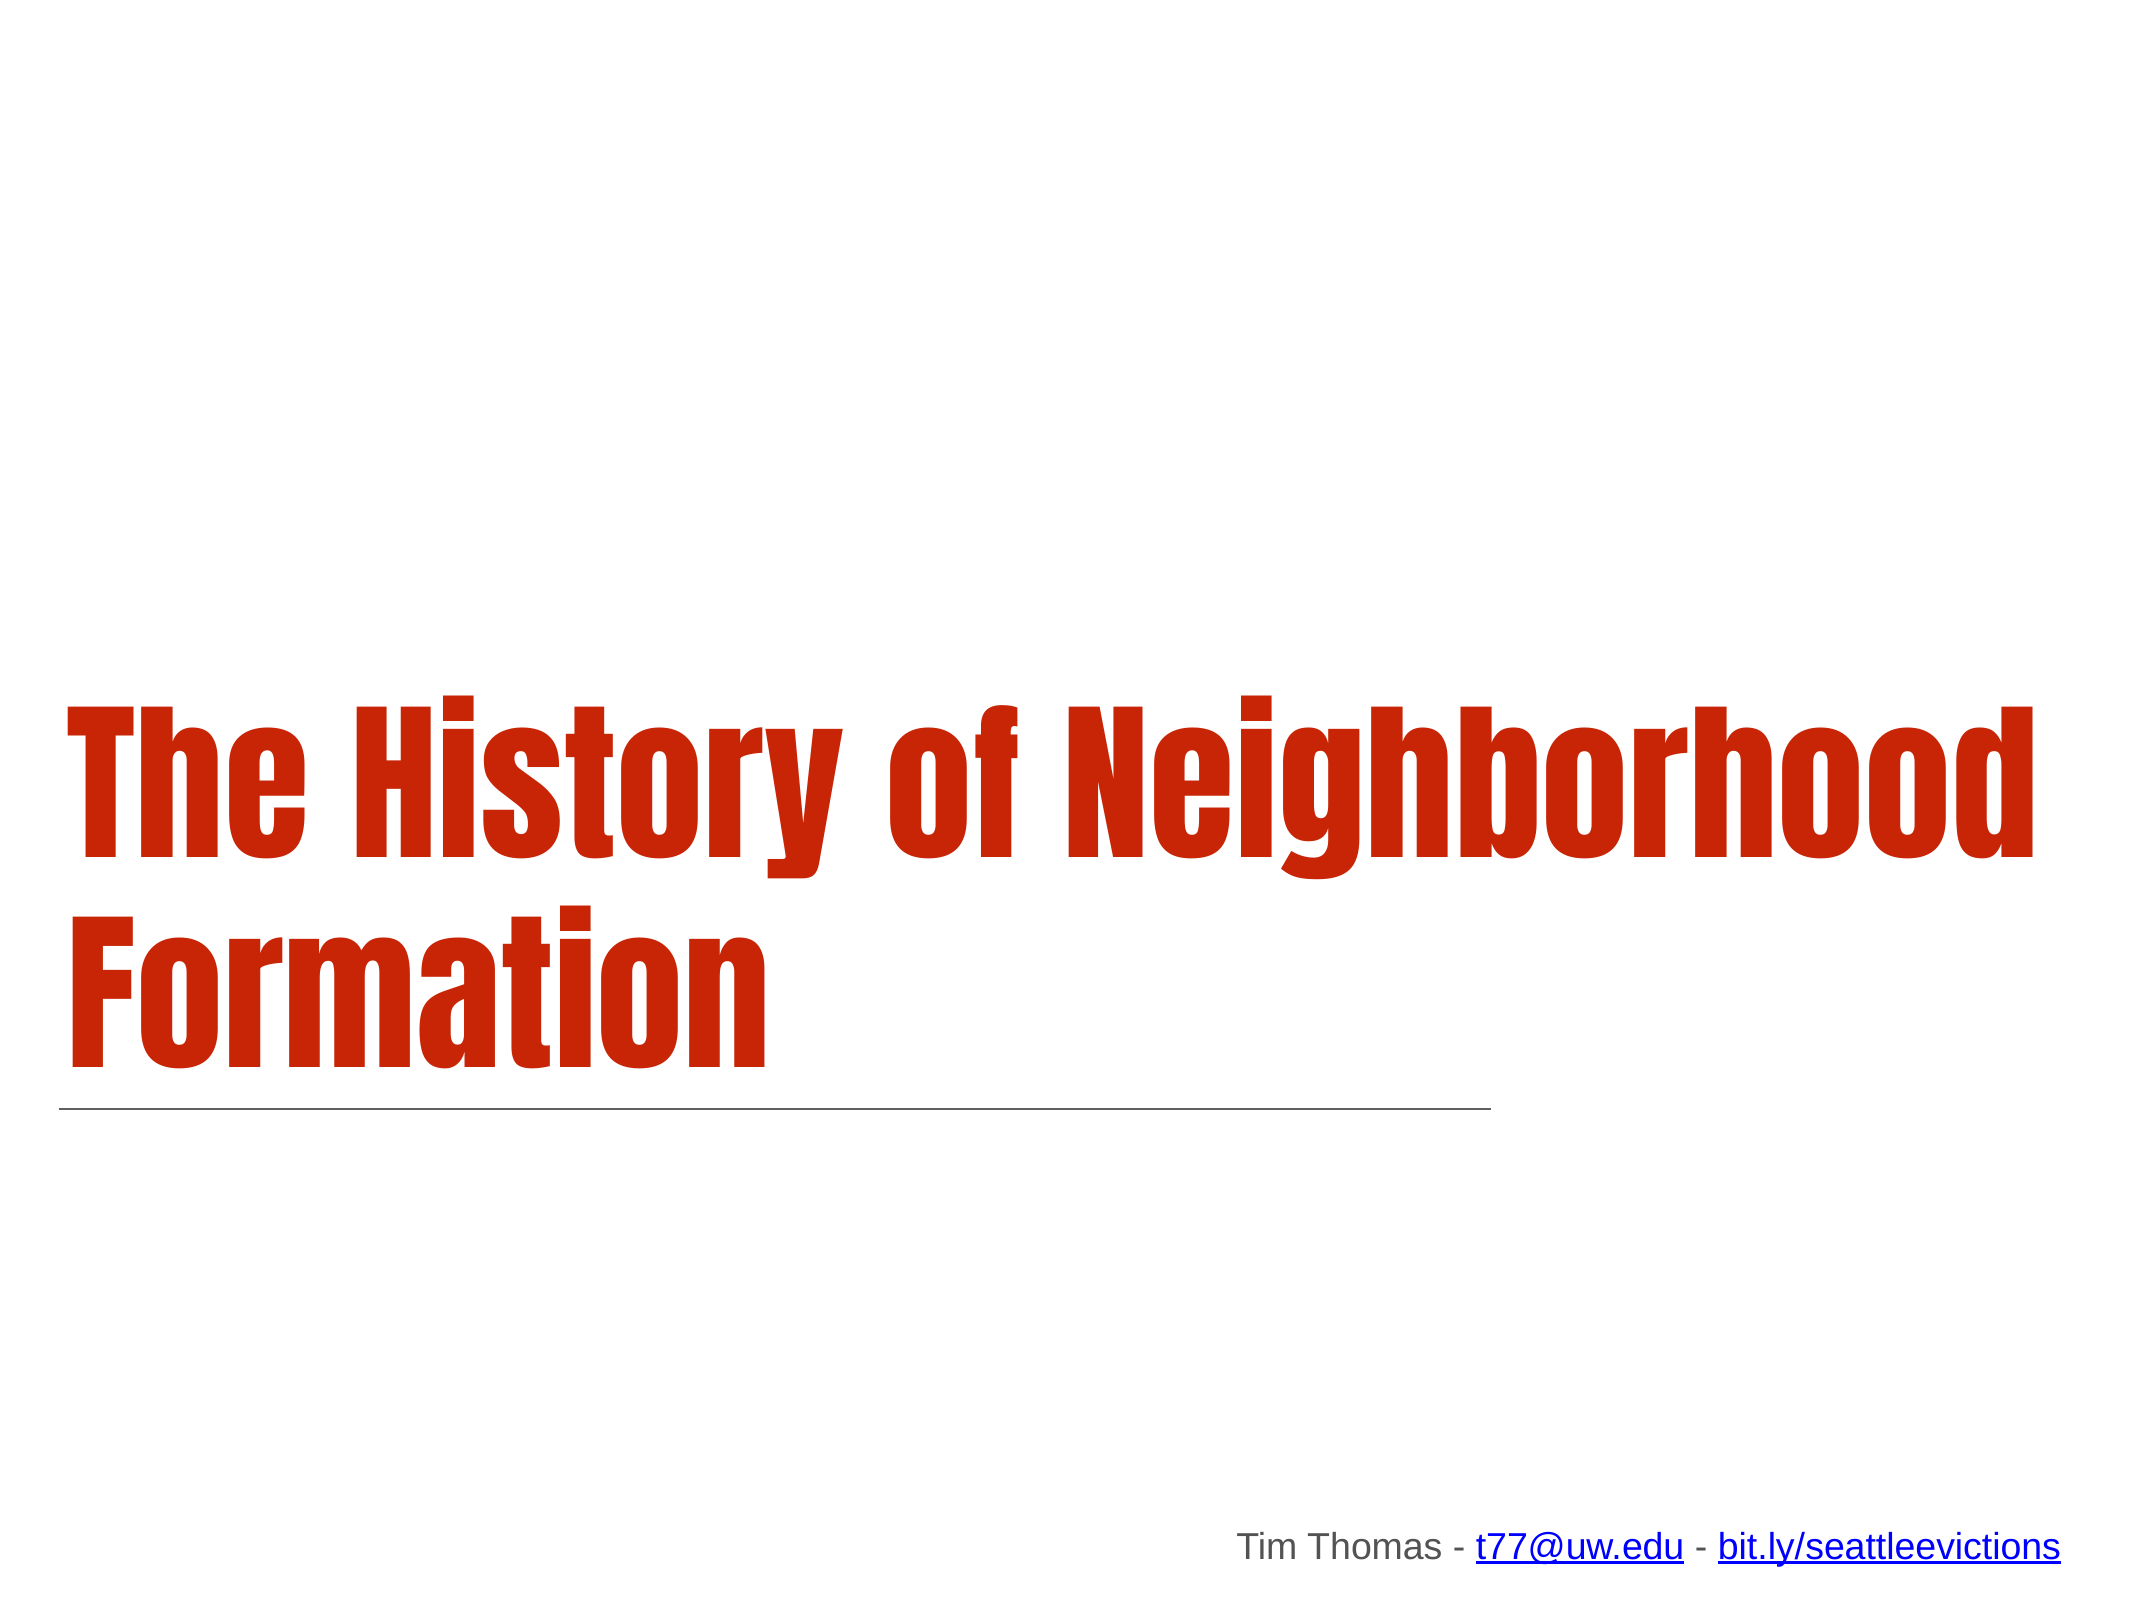

# The History of Neighborhood Formation
Tim Thomas - t77@uw.edu - bit.ly/seattleevictions
2